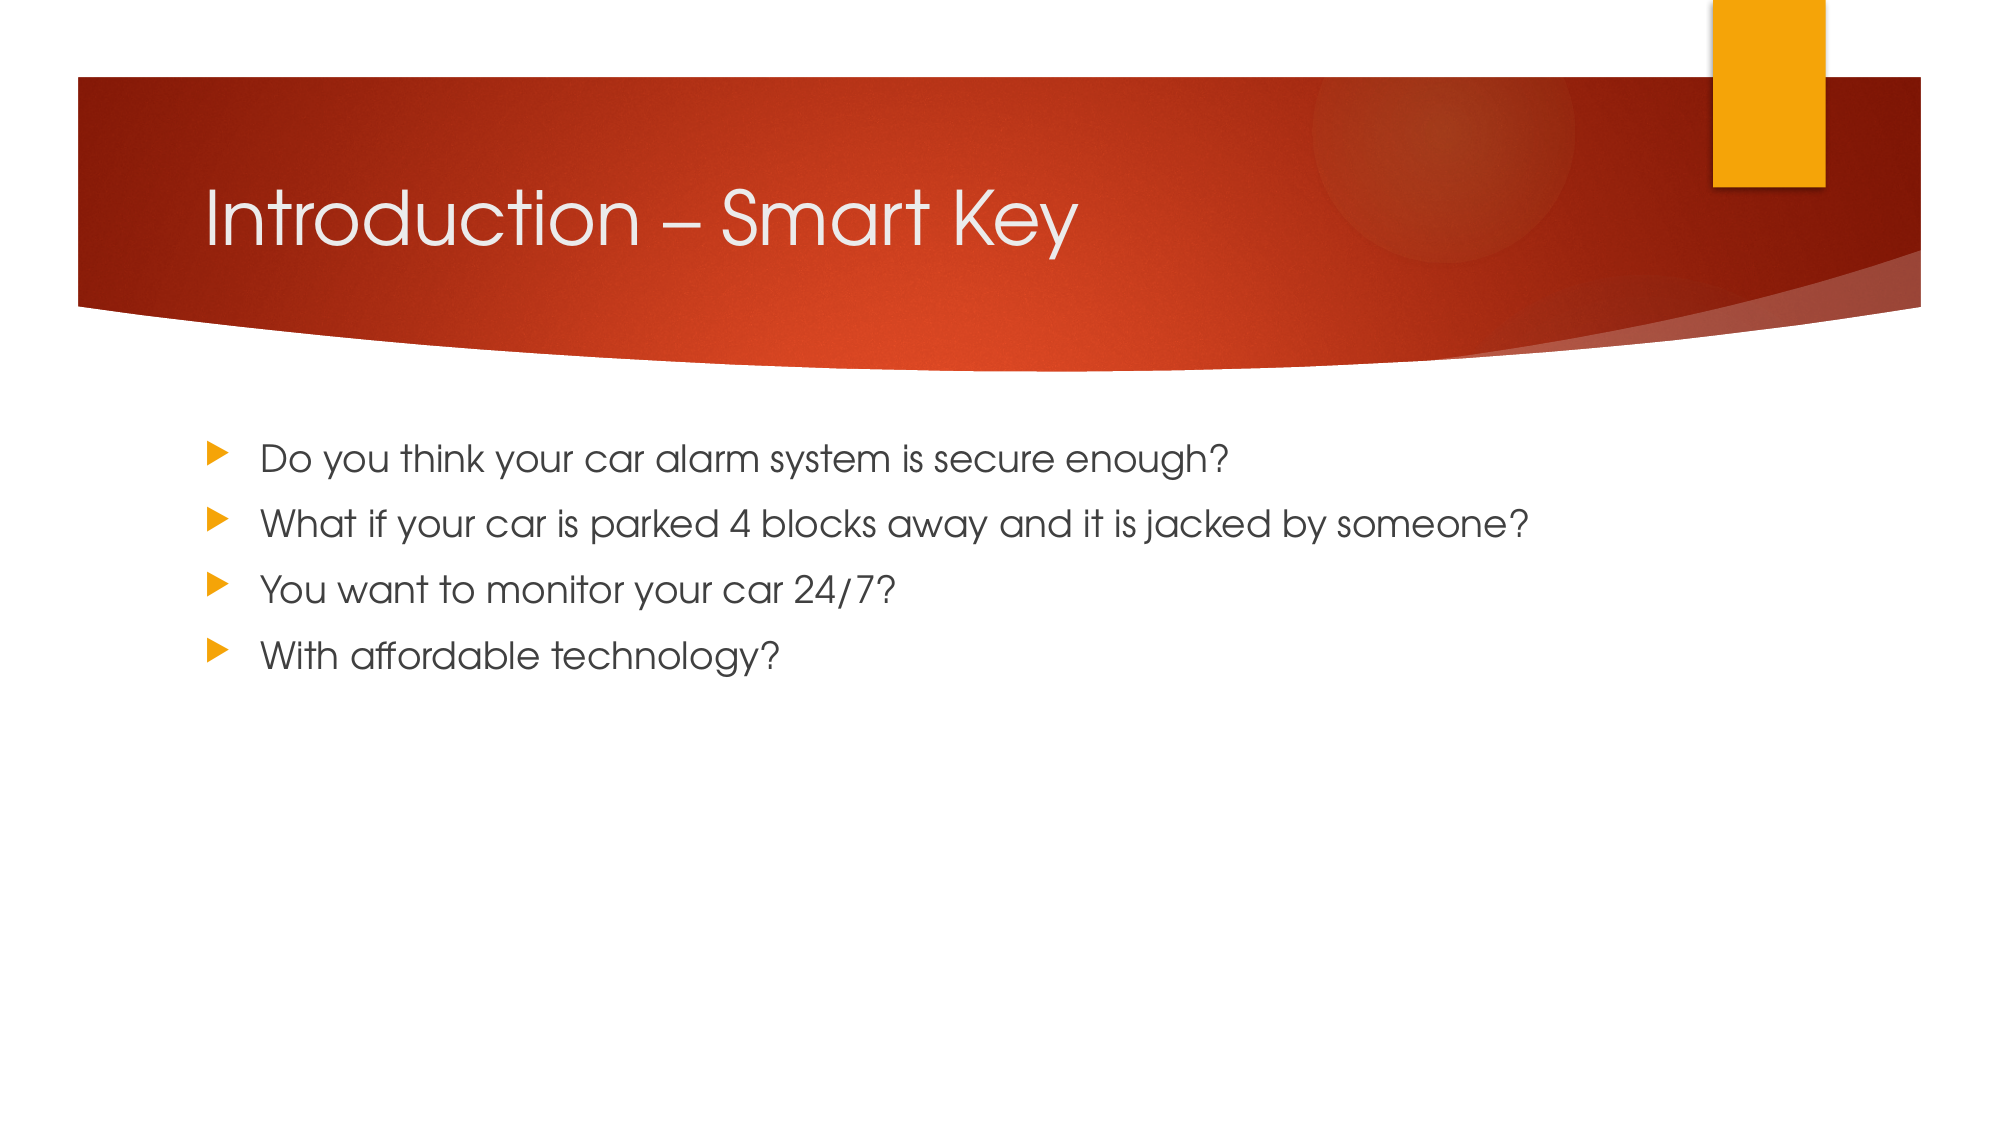

# Introduction – Smart Key
Do you think your car alarm system is secure enough?
What if your car is parked 4 blocks away and it is jacked by someone?
You want to monitor your car 24/7?
With affordable technology?